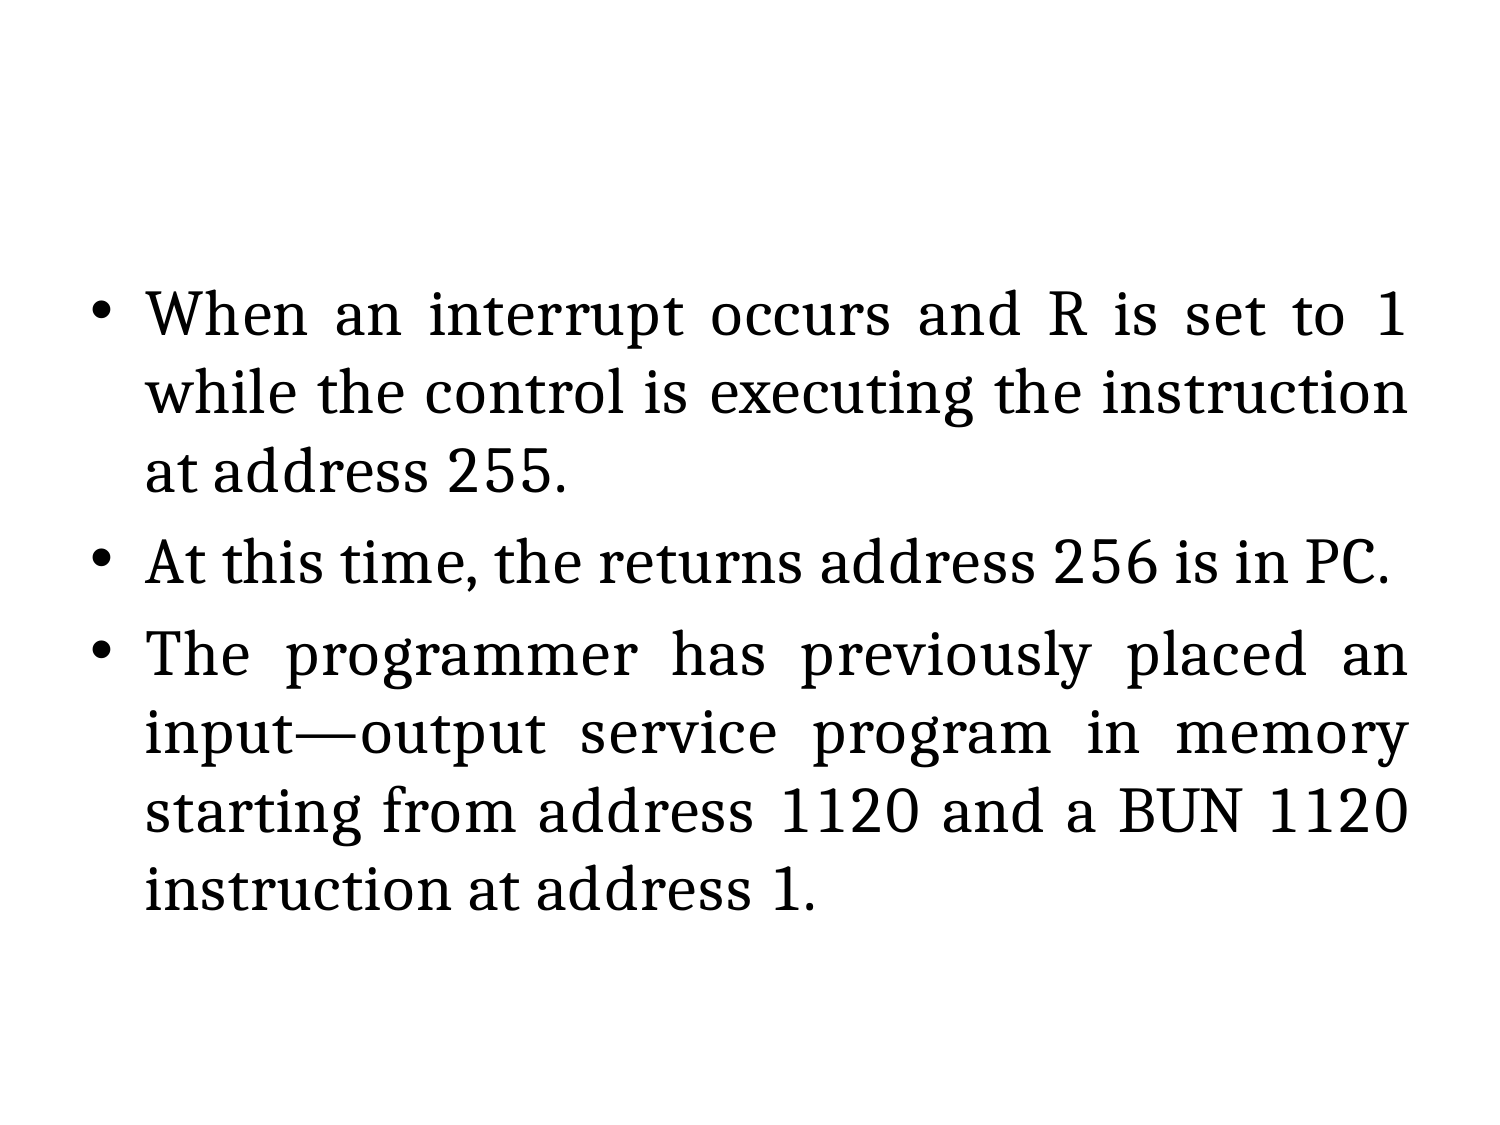

#
When an interrupt occurs and R is set to 1 while the control is executing the instruction at address 255.
At this time, the returns address 256 is in PC.
The programmer has previously placed an input—output service program in memory starting from address 1120 and a BUN 1120 instruction at address 1.